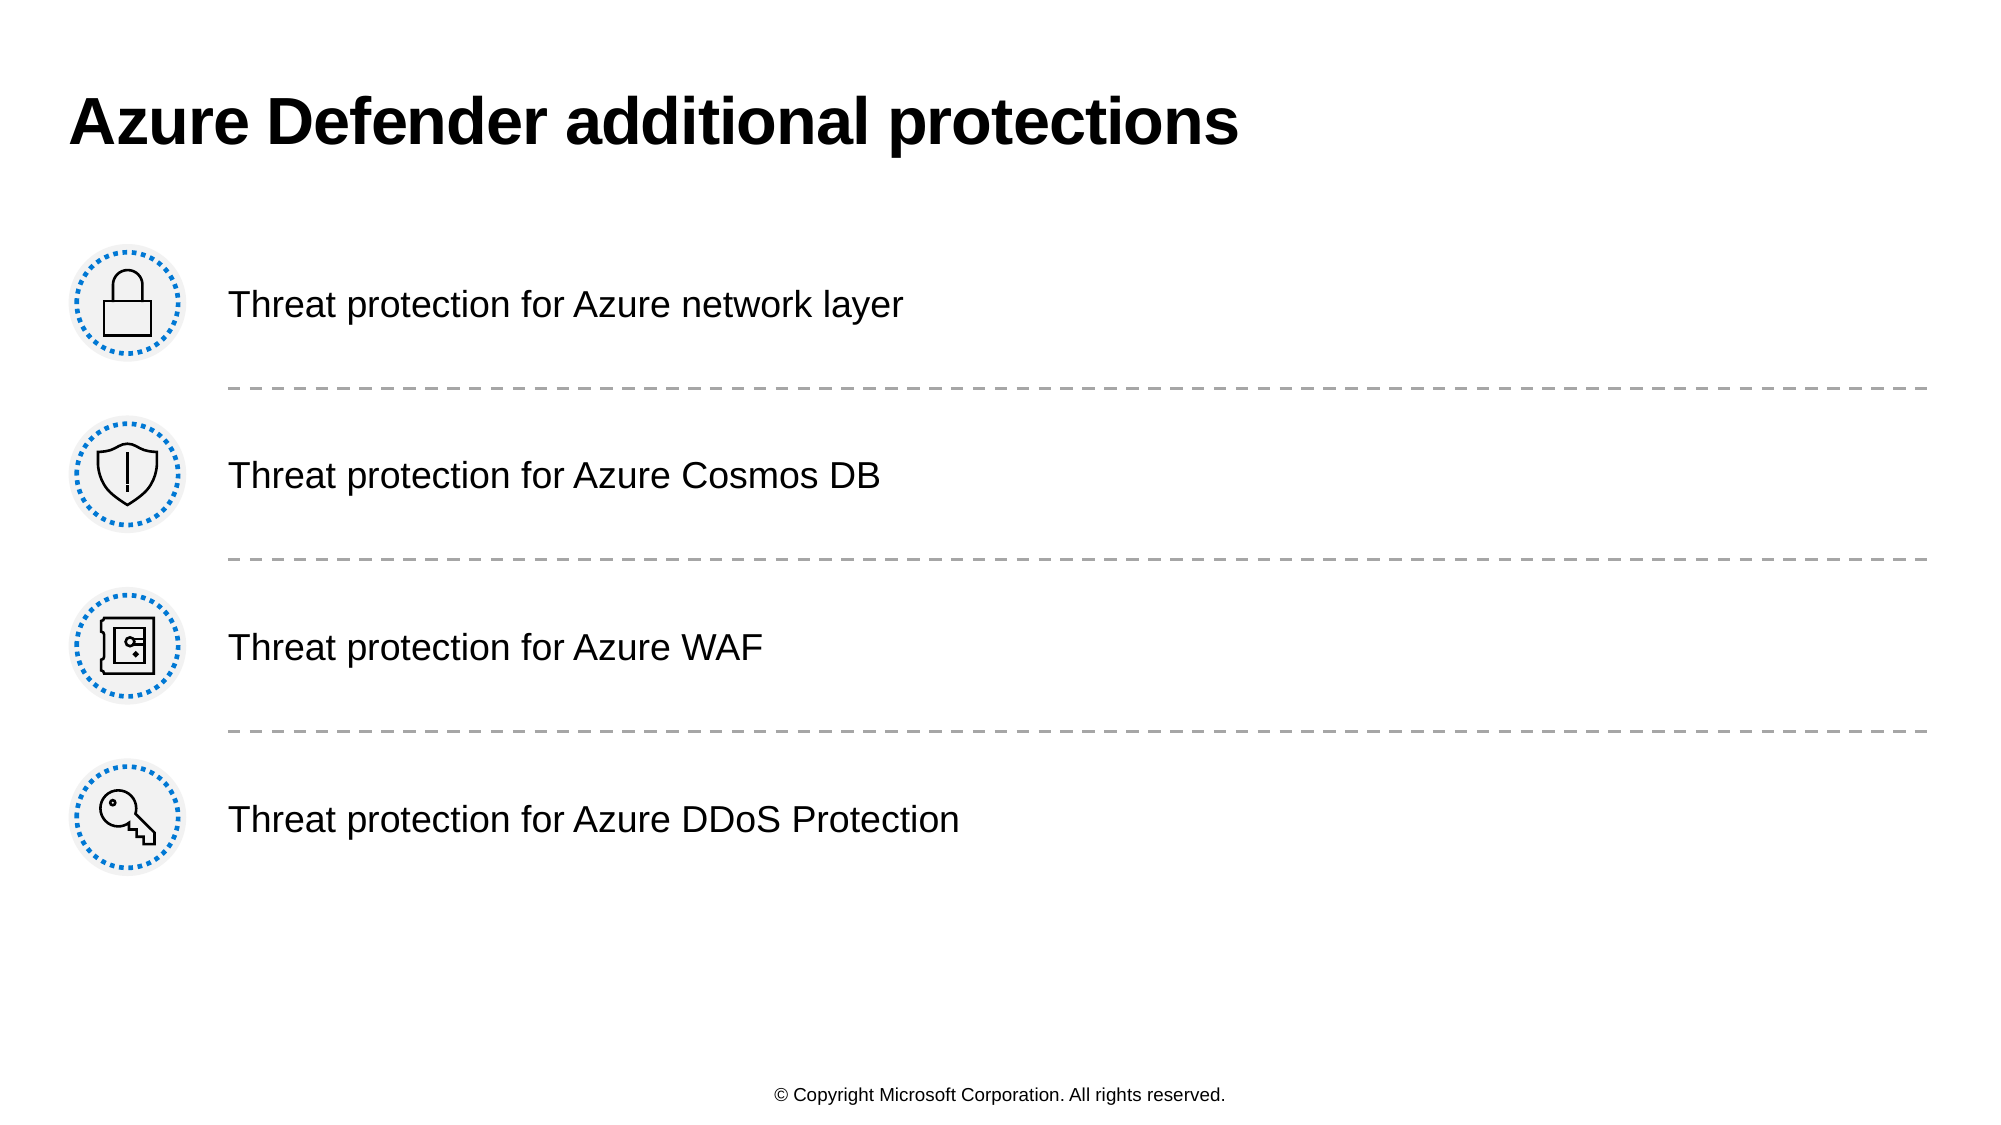

# Azure Defender additional protections
Threat protection for Azure network layer

Threat protection for Azure Cosmos DB

Threat protection for Azure WAF

Threat protection for Azure DDoS Protection